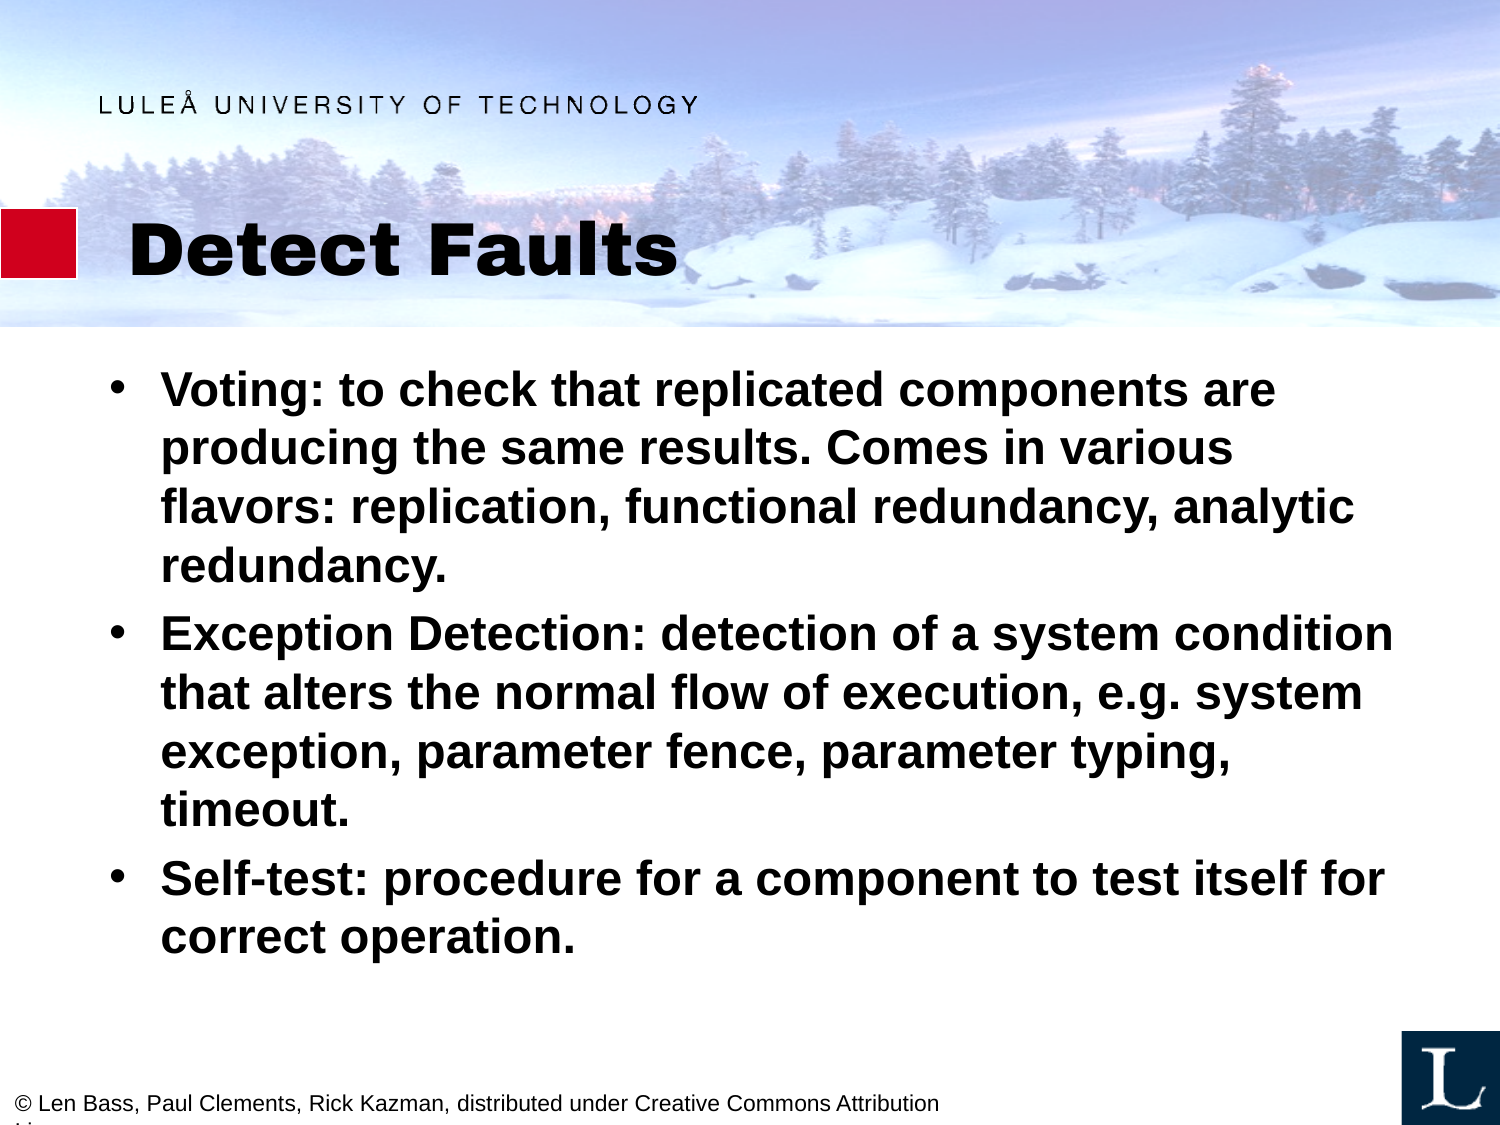

# Detect Faults
Voting: to check that replicated components are producing the same results. Comes in various flavors: replication, functional redundancy, analytic redundancy.
Exception Detection: detection of a system condition that alters the normal flow of execution, e.g. system exception, parameter fence, parameter typing, timeout.
Self-test: procedure for a component to test itself for correct operation.
© Len Bass, Paul Clements, Rick Kazman, distributed under Creative Commons Attribution License